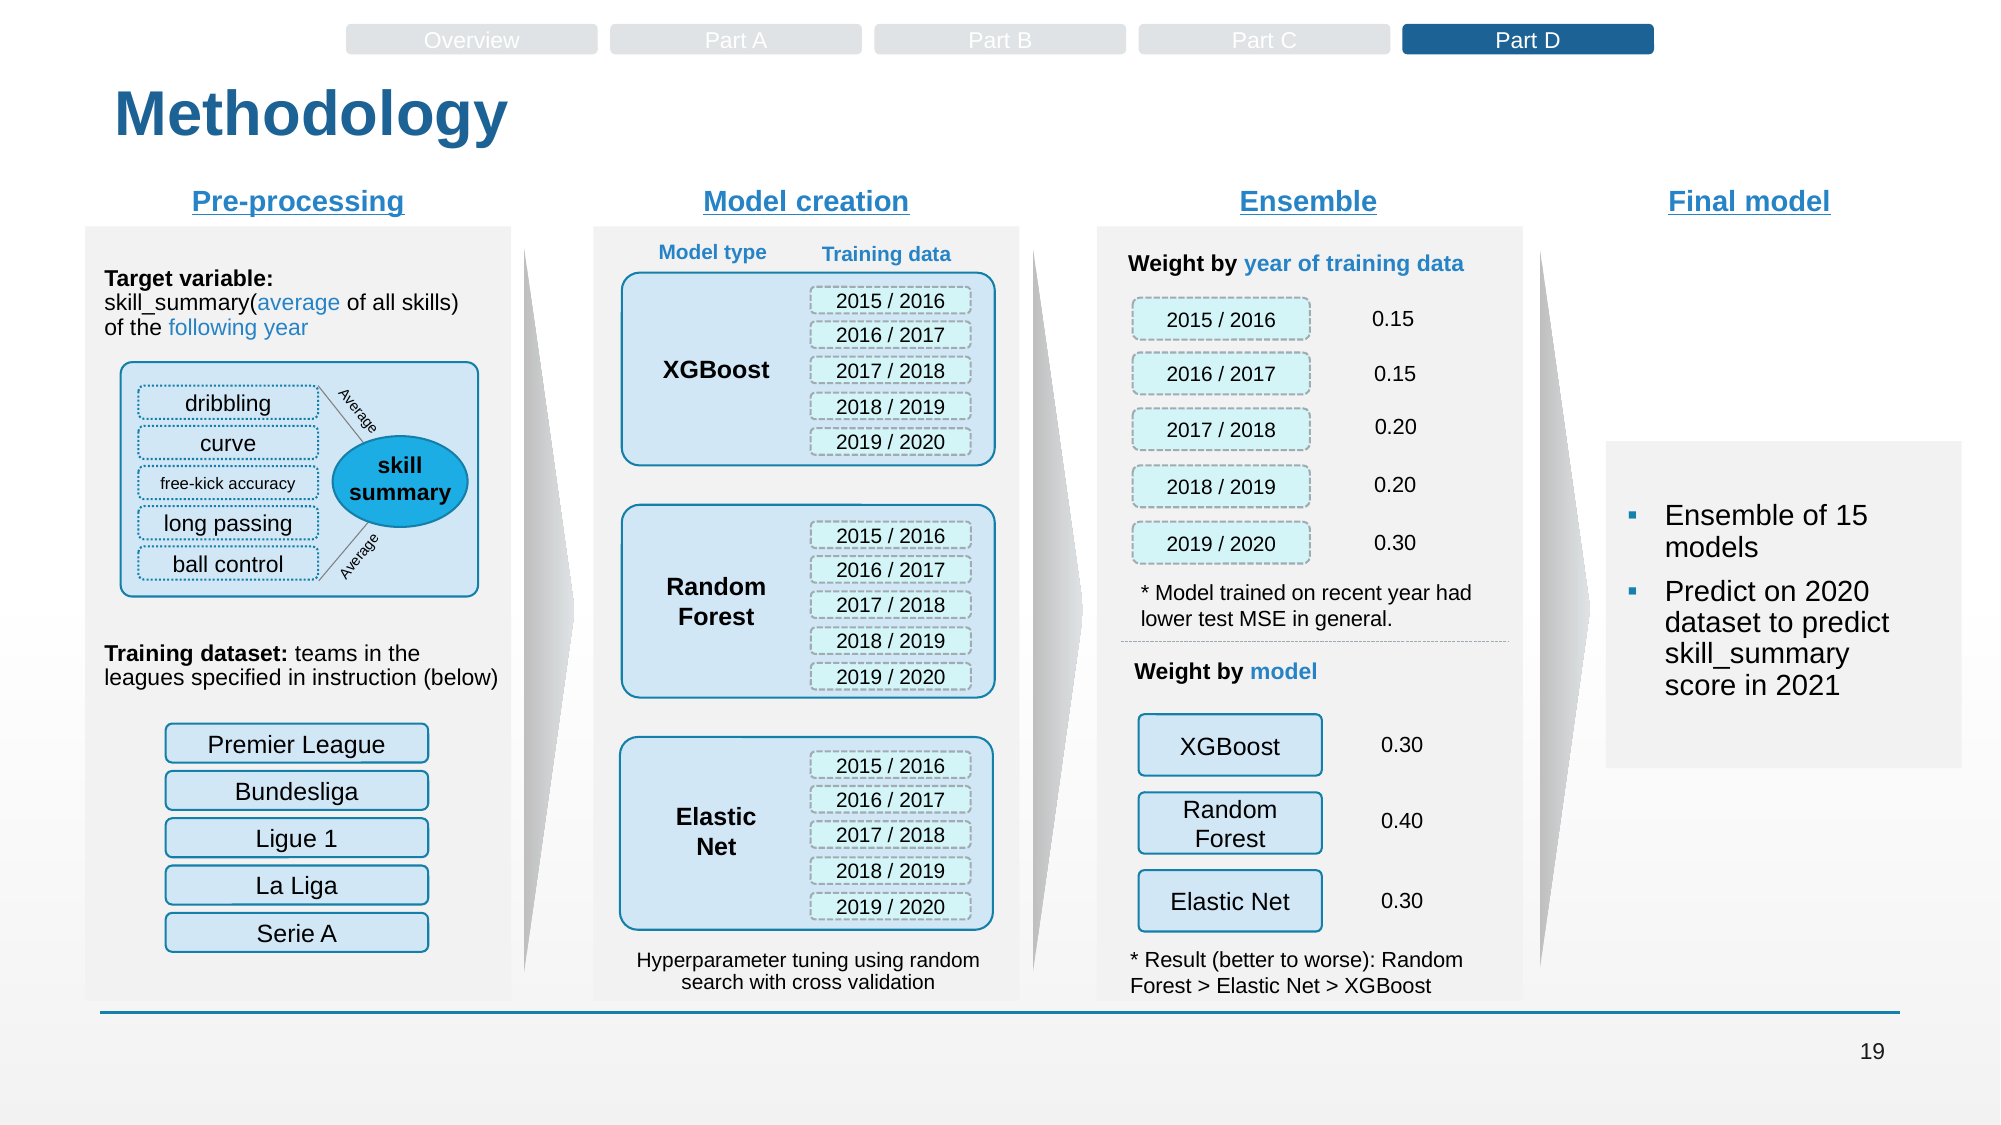

Overview
Part A
Part B
Part C
Part D

# Methodology
Pre-processing
Model creation
Ensemble
Final model

Model type
Training data
Weight by year of training data

Target variable: skill_summary(average of all skills) of the following year

2015 / 2016
2016 / 2017
2017 / 2018
2018 / 2019
2019 / 2020
2015 / 2016
2016 / 2017
2017 / 2018
2018 / 2019
2019 / 2020
0.15
XGBoost
0.15

dribbling
curve
free-kick accuracy
long passing
ball control
Average

skill
summary
Average
0.20

Ensemble of 15 models
Predict on 2020 dataset to predict skill_summary score in 2021
0.20

0.30
2015 / 2016
2016 / 2017
2017 / 2018
2018 / 2019
2019 / 2020
Random Forest
* Model trained on recent year had lower test MSE in general.

Training dataset: teams in the leagues specified in instruction (below)
Weight by model
XGBoost
Random Forest
Elastic Net
0.30
Premier League
Bundesliga
Ligue 1
La Liga
Serie A

2015 / 2016
2016 / 2017
2017 / 2018
2018 / 2019
2019 / 2020
Elastic Net
0.40
0.30
* Result (better to worse): Random Forest > Elastic Net > XGBoost
Hyperparameter tuning using random search with cross validation
19